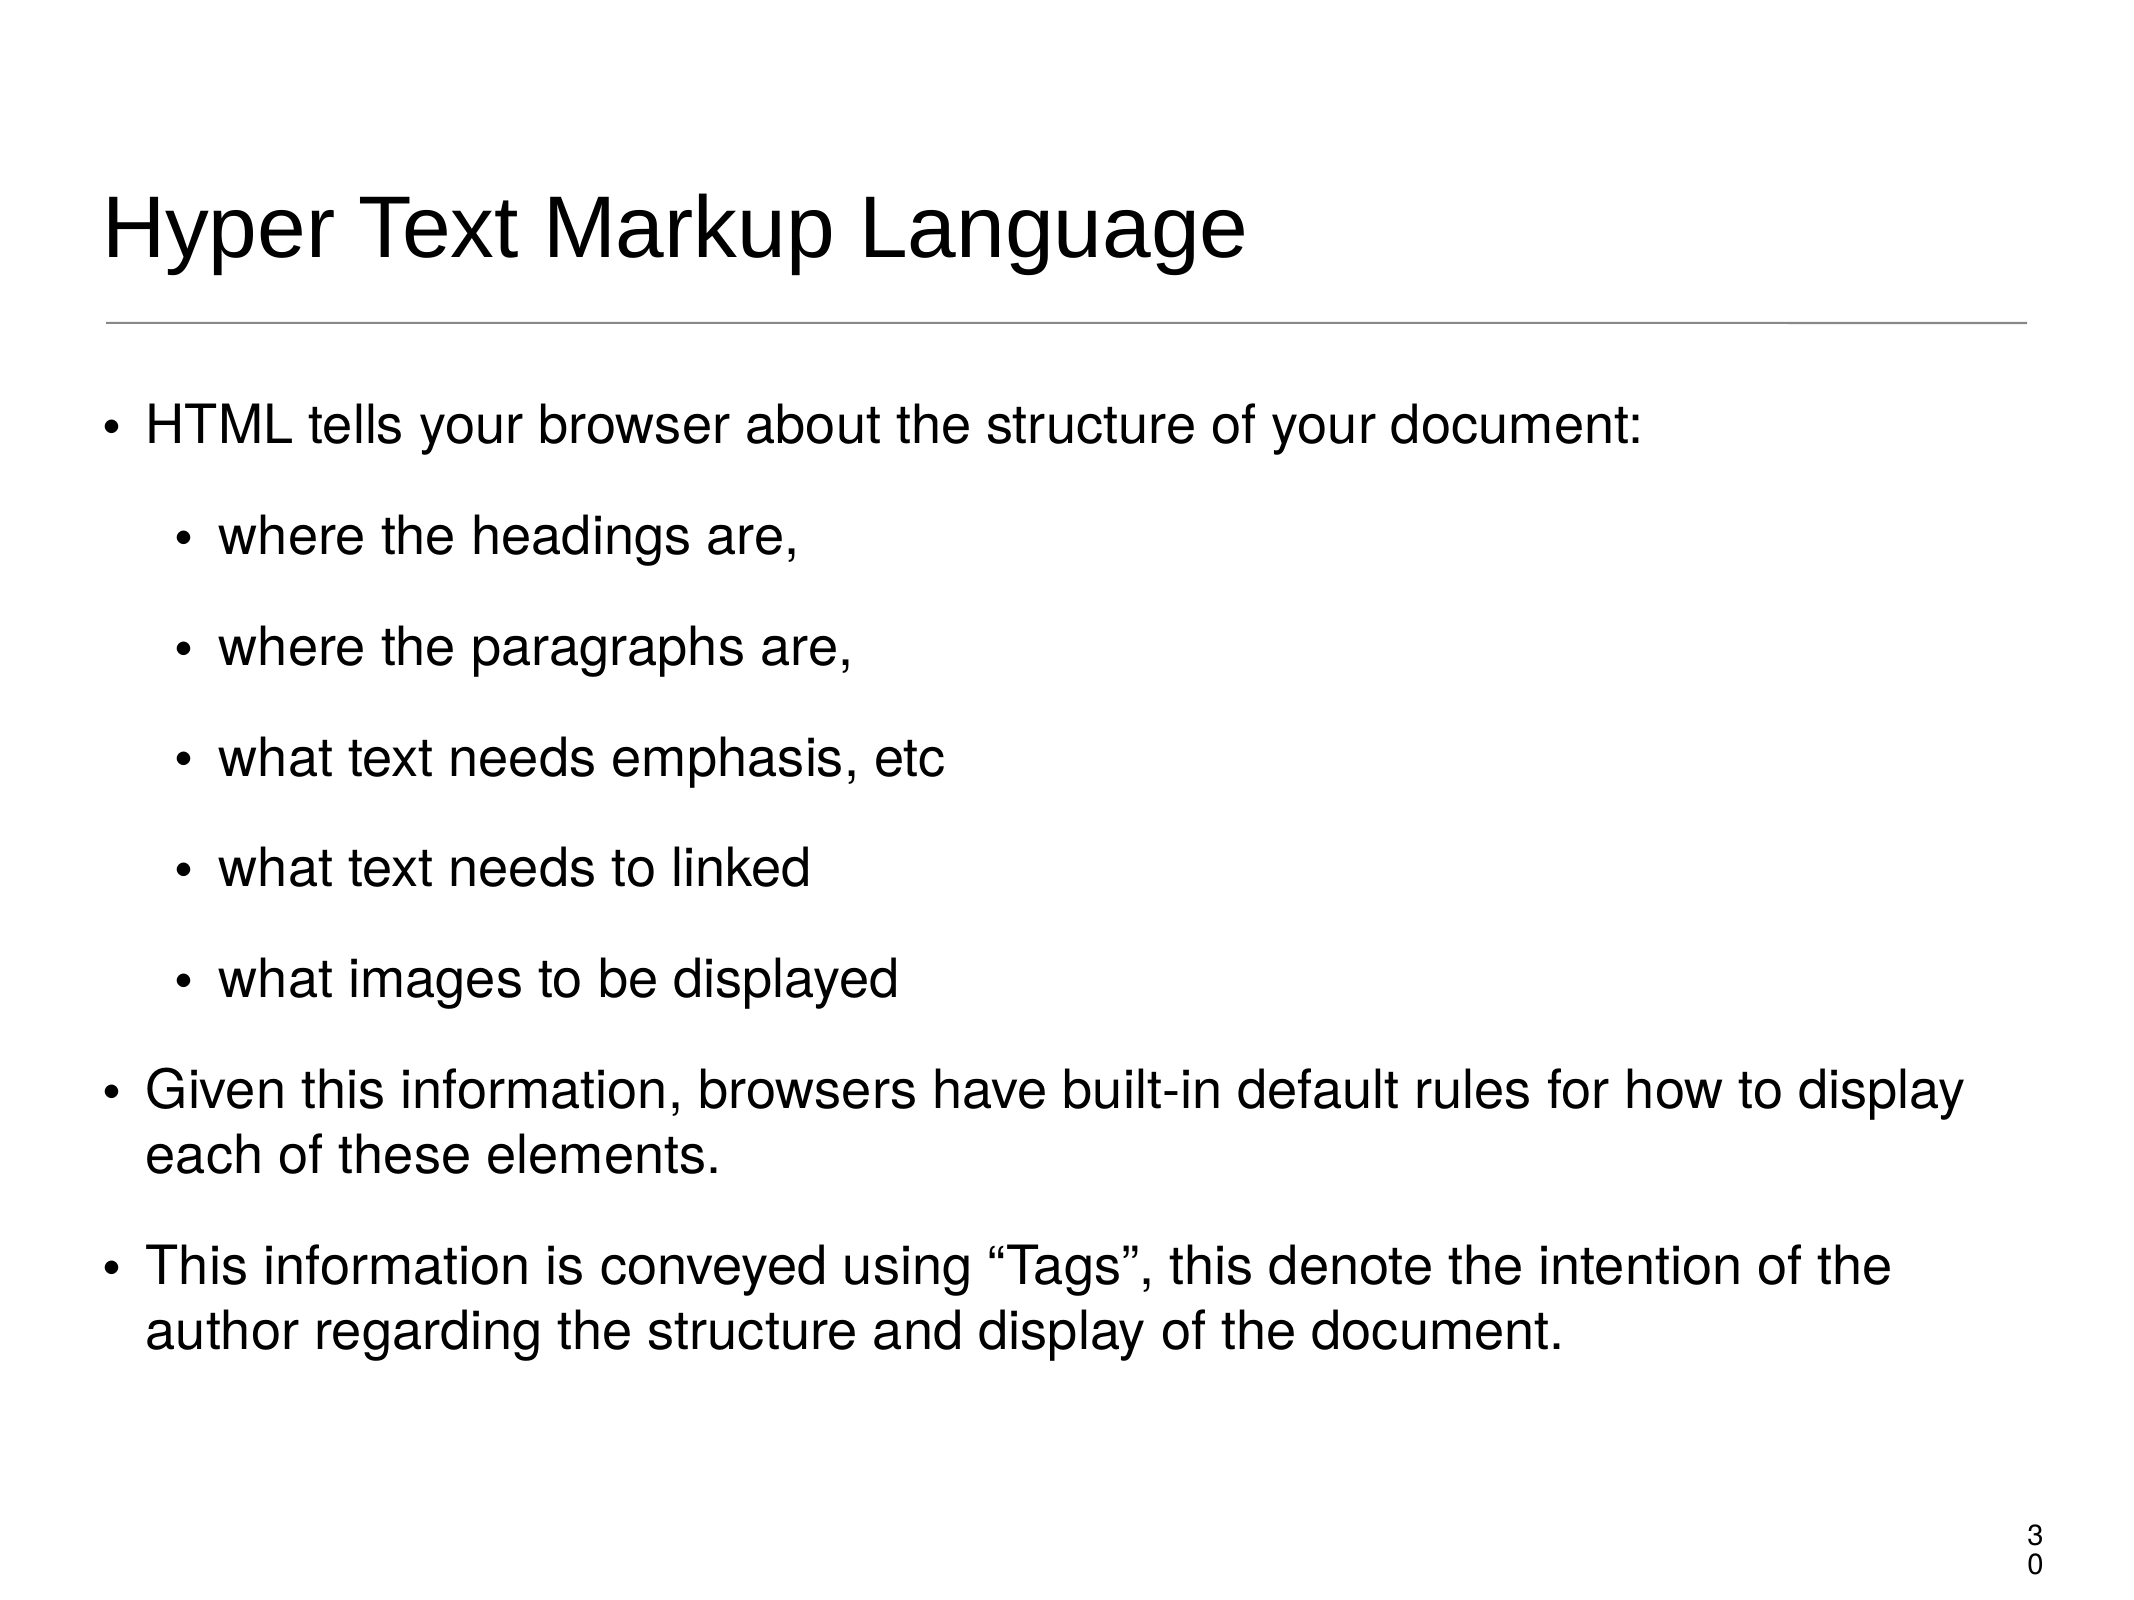

# Hyper Text Markup Language
HTML tells your browser about the structure of your document:
where the headings are,
where the paragraphs are,
what text needs emphasis, etc
what text needs to linked
what images to be displayed
Given this information, browsers have built-in default rules for how to display each of these elements.
This information is conveyed using “Tags”, this denote the intention of the author regarding the structure and display of the document.
30